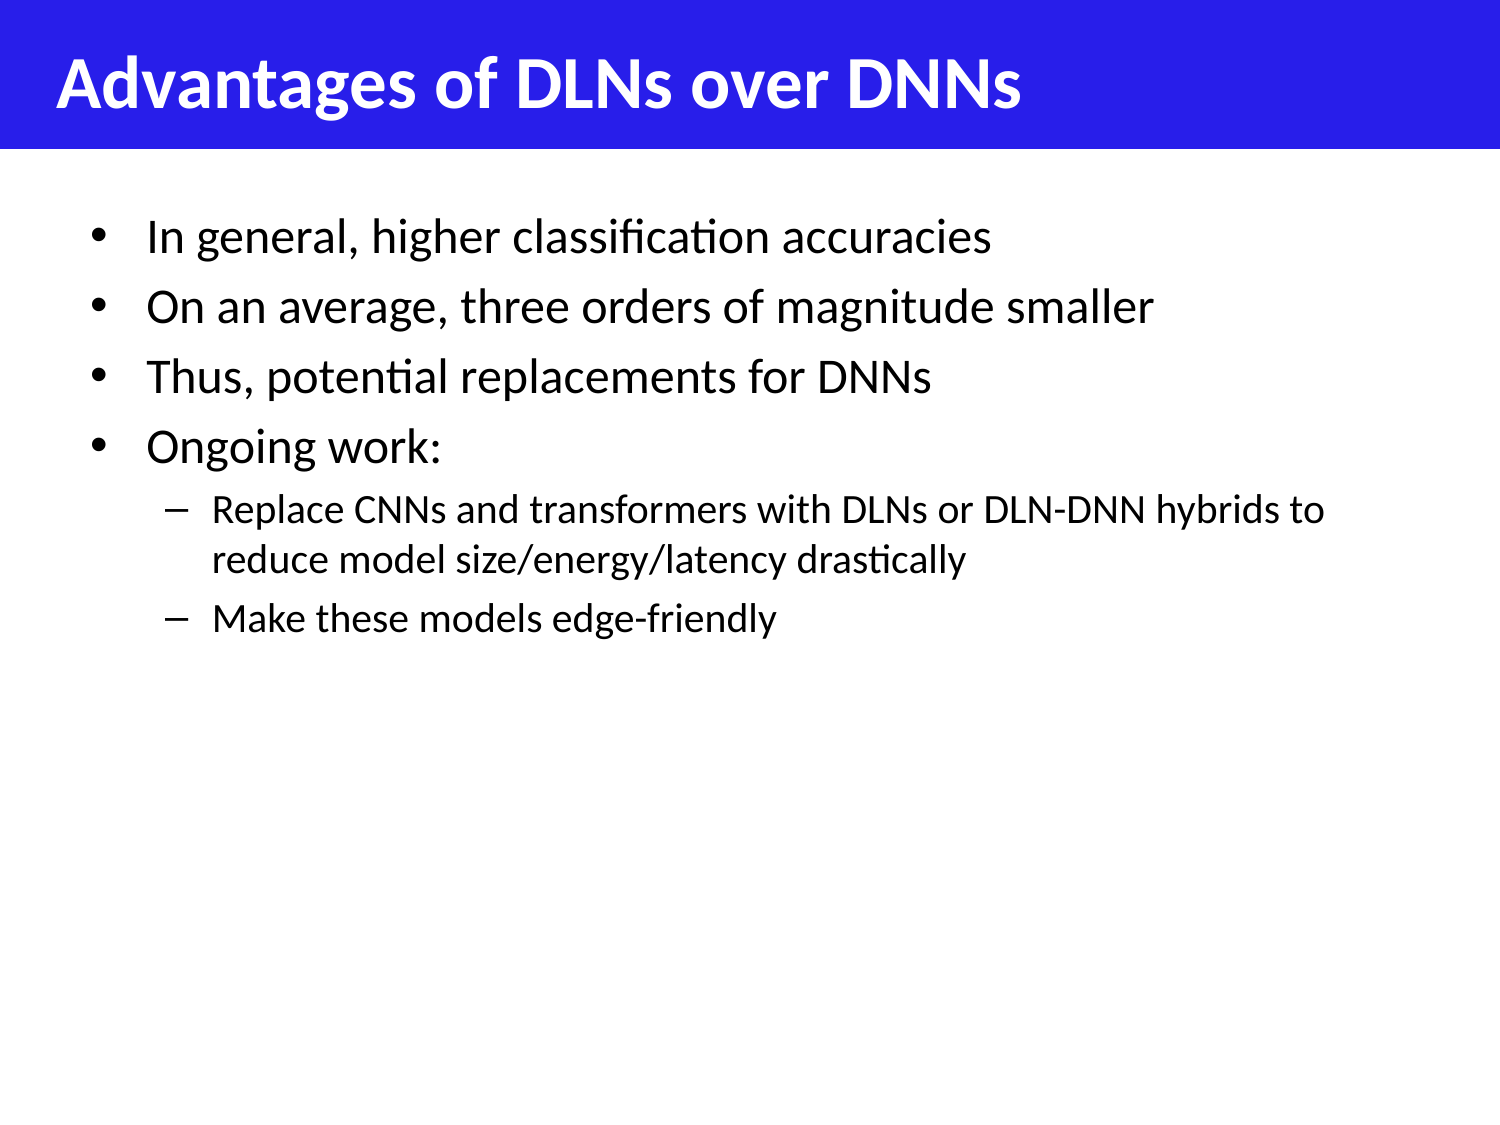

# Advantages of DLNs over DNNs
In general, higher classification accuracies
On an average, three orders of magnitude smaller
Thus, potential replacements for DNNs
Ongoing work:
Replace CNNs and transformers with DLNs or DLN-DNN hybrids to reduce model size/energy/latency drastically
Make these models edge-friendly